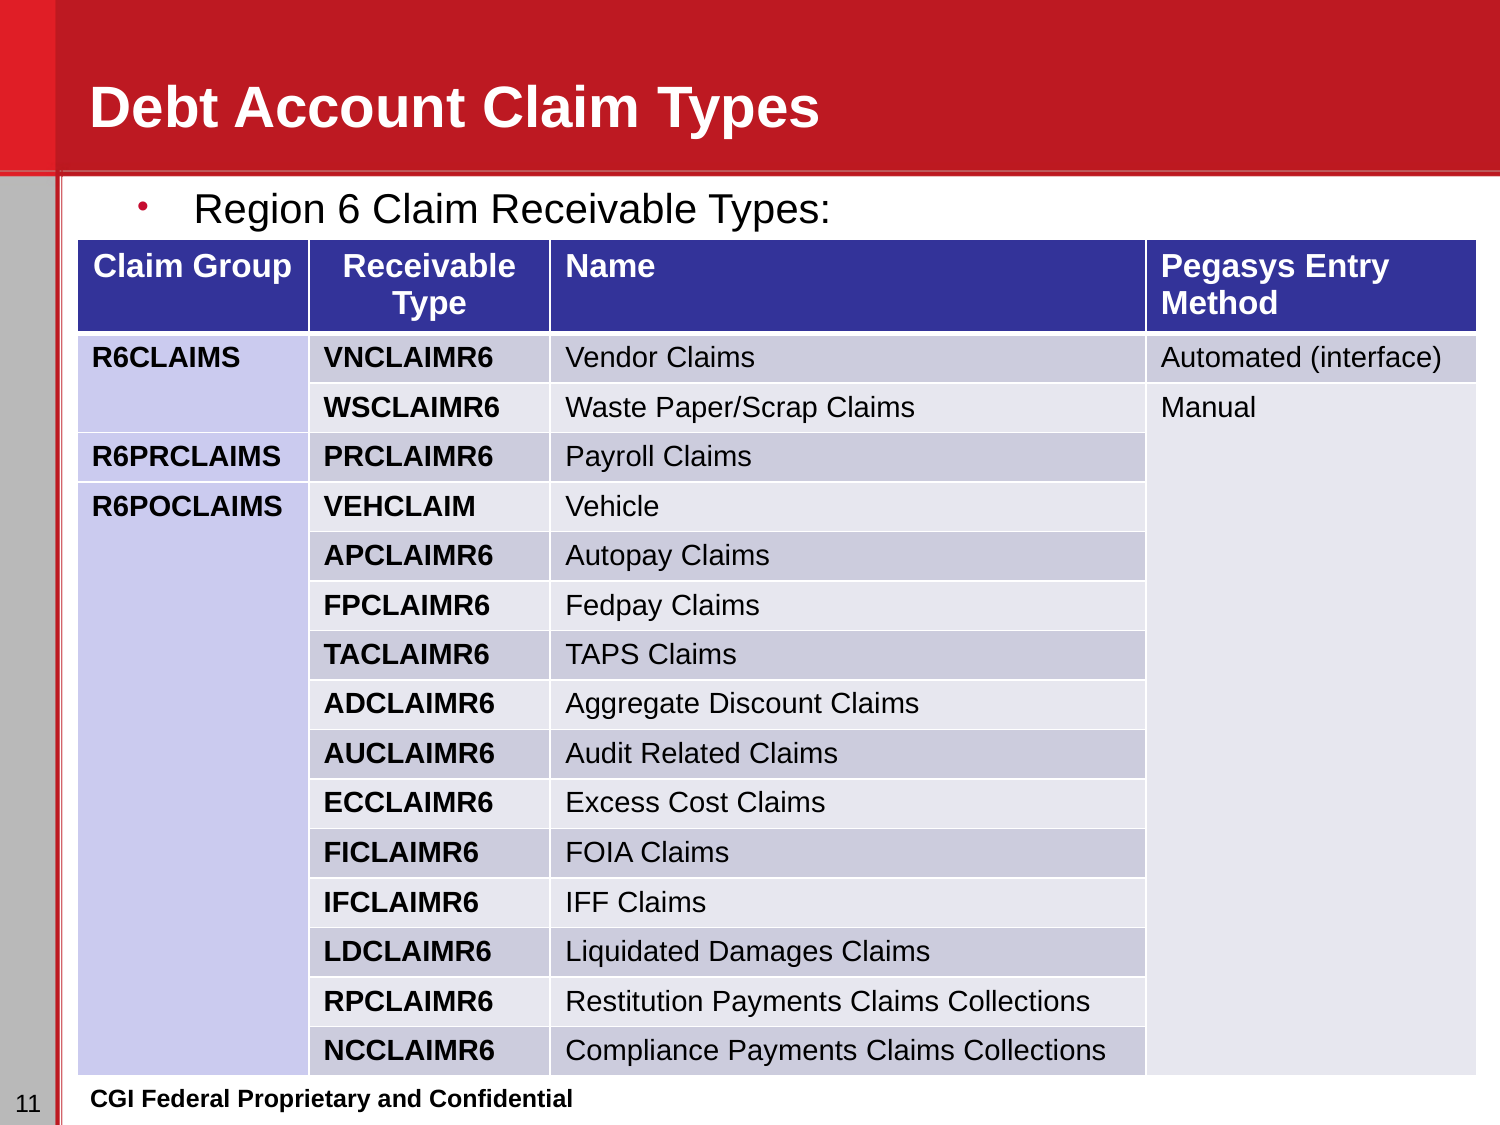

# Debt Account Claim Types
Region 6 Claim Receivable Types:
| Claim Group | Receivable Type | Name | Pegasys Entry Method |
| --- | --- | --- | --- |
| R6CLAIMS | VNCLAIMR6 | Vendor Claims | Automated (interface) |
|  | WSCLAIMR6 | Waste Paper/Scrap Claims | Manual |
| R6PRCLAIMS | PRCLAIMR6 | Payroll Claims |  |
| R6POCLAIMS | VEHCLAIM | Vehicle |  |
|  | APCLAIMR6 | Autopay Claims |  |
|  | FPCLAIMR6 | Fedpay Claims |  |
|  | TACLAIMR6 | TAPS Claims |  |
|  | ADCLAIMR6 | Aggregate Discount Claims |  |
|  | AUCLAIMR6 | Audit Related Claims |  |
|  | ECCLAIMR6 | Excess Cost Claims |  |
|  | FICLAIMR6 | FOIA Claims |  |
|  | IFCLAIMR6 | IFF Claims |  |
|  | LDCLAIMR6 | Liquidated Damages Claims |  |
|  | RPCLAIMR6 | Restitution Payments Claims Collections |  |
|  | NCCLAIMR6 | Compliance Payments Claims Collections |  |

11
CGI Federal Proprietary and Confidential